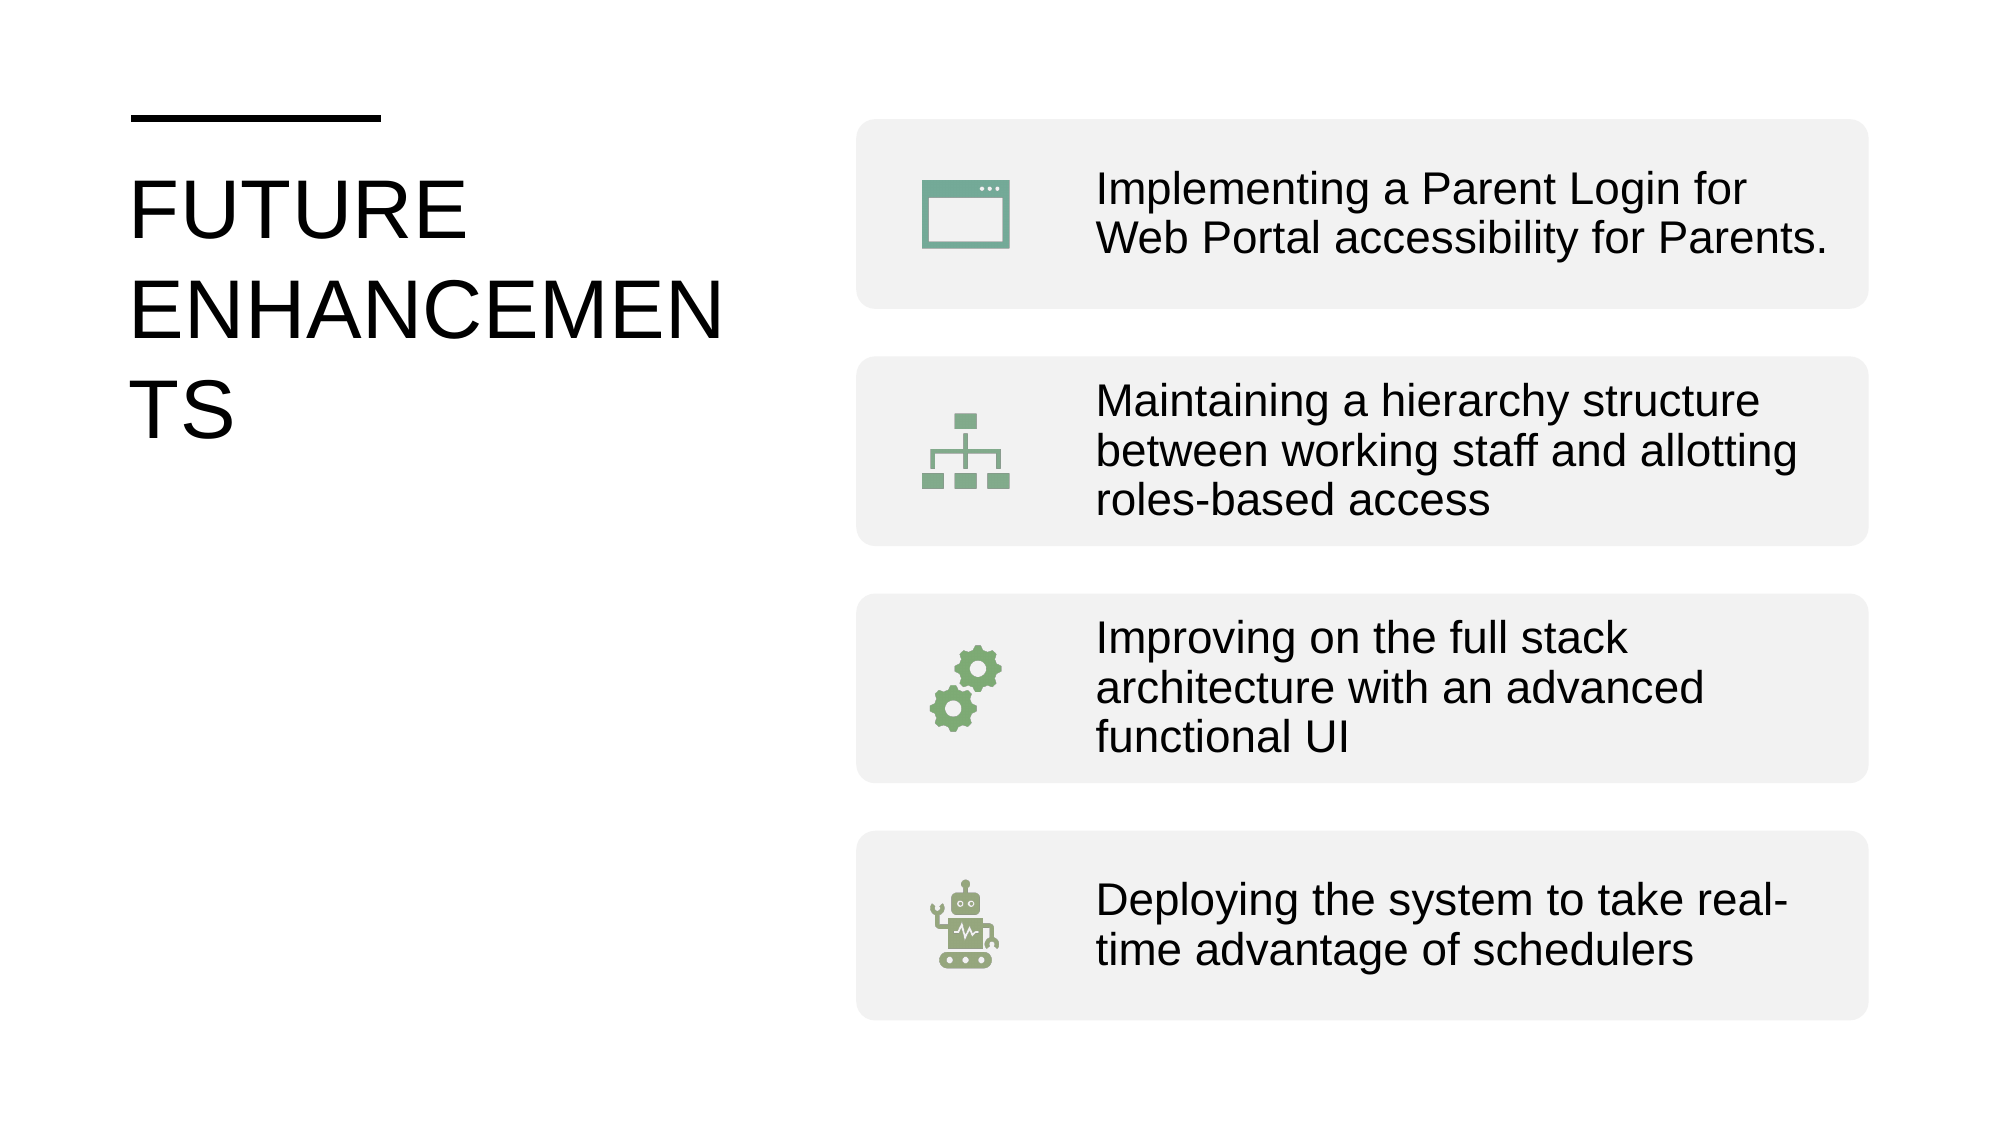

Implementing a Parent Login for Web Portal accessibility for Parents.
Maintaining a hierarchy structure between working staff and allotting roles-based access
Improving on the full stack architecture with an advanced functional UI
Deploying the system to take real-time advantage of schedulers
# Future Enhancements